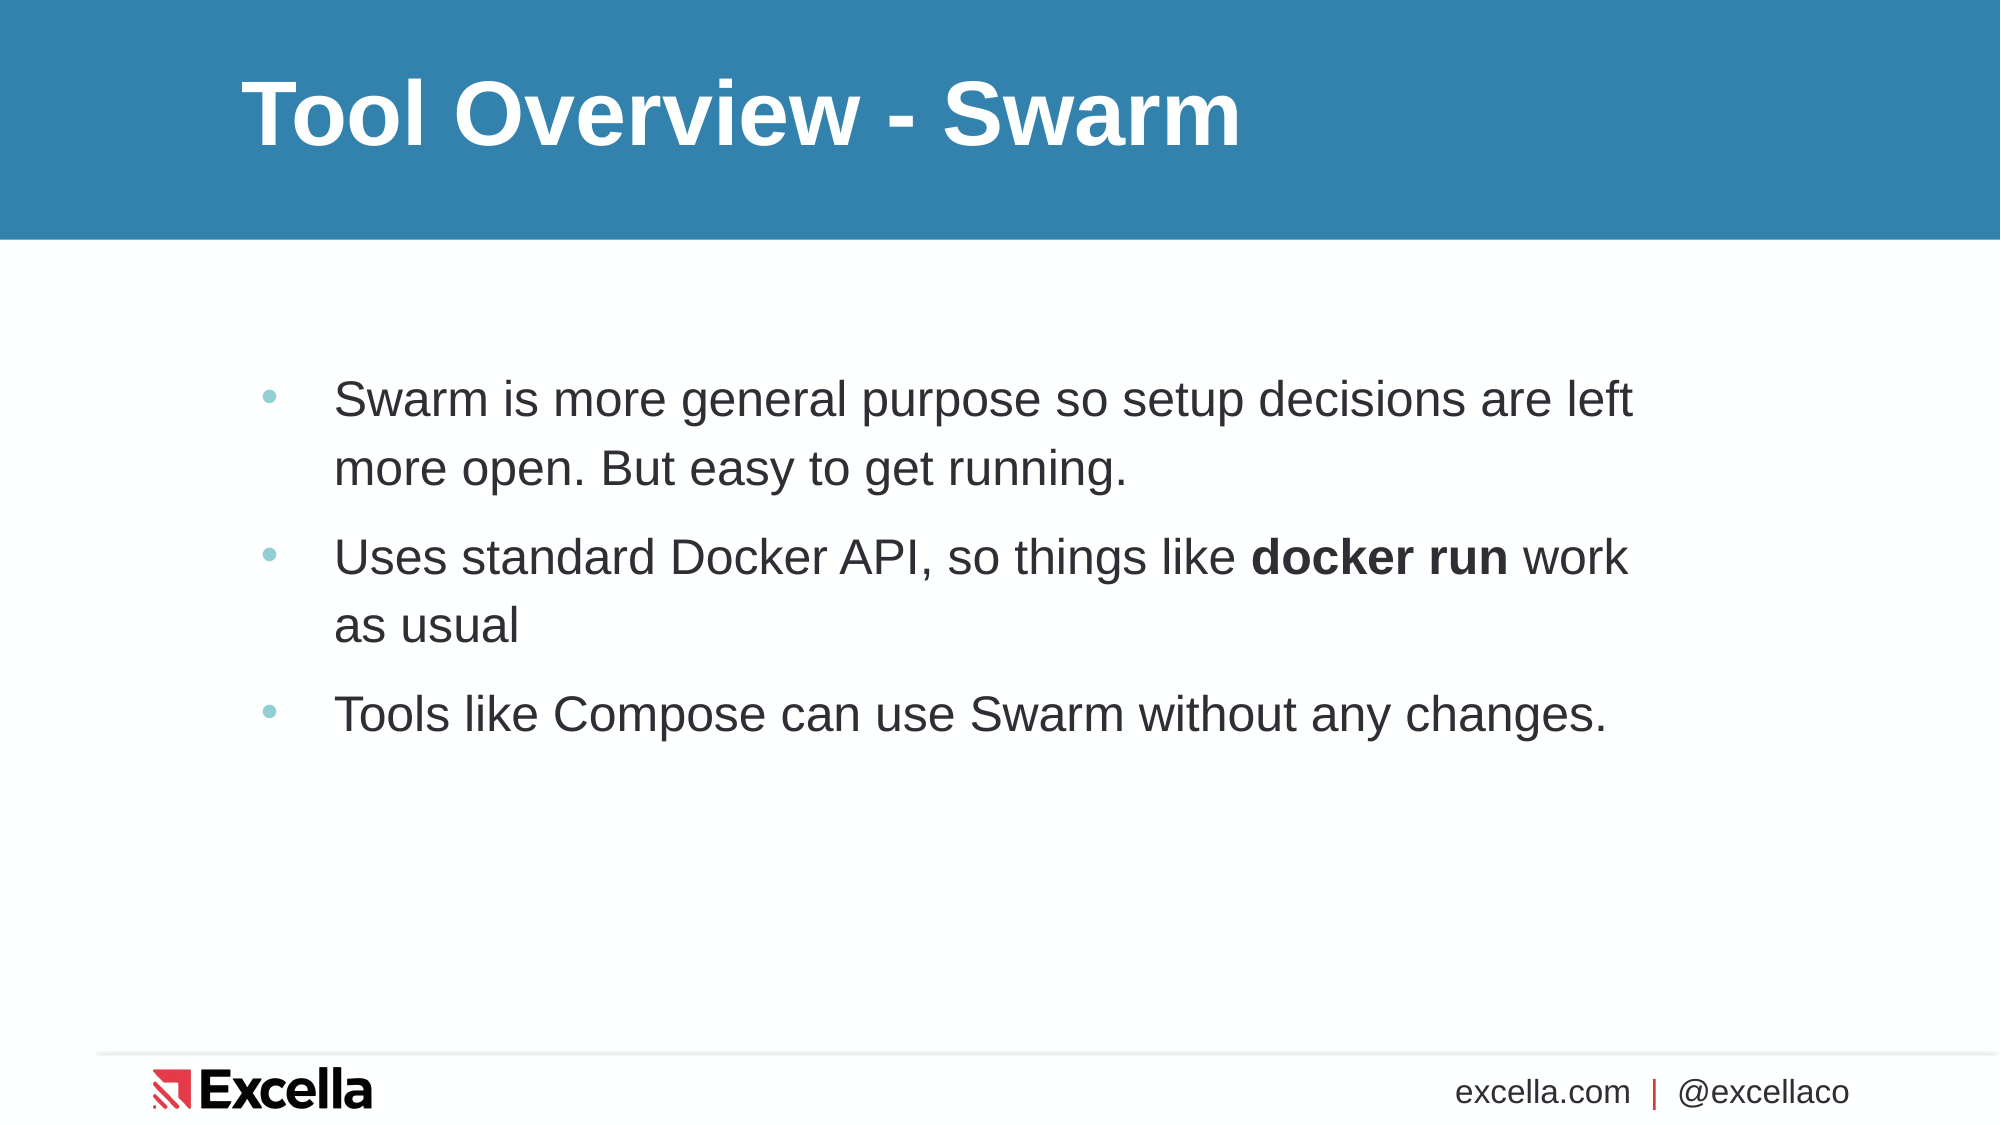

# Tool Overview - Swarm
Swarm is more general purpose so setup decisions are left more open. But easy to get running.
Uses standard Docker API, so things like docker run work as usual
Tools like Compose can use Swarm without any changes.